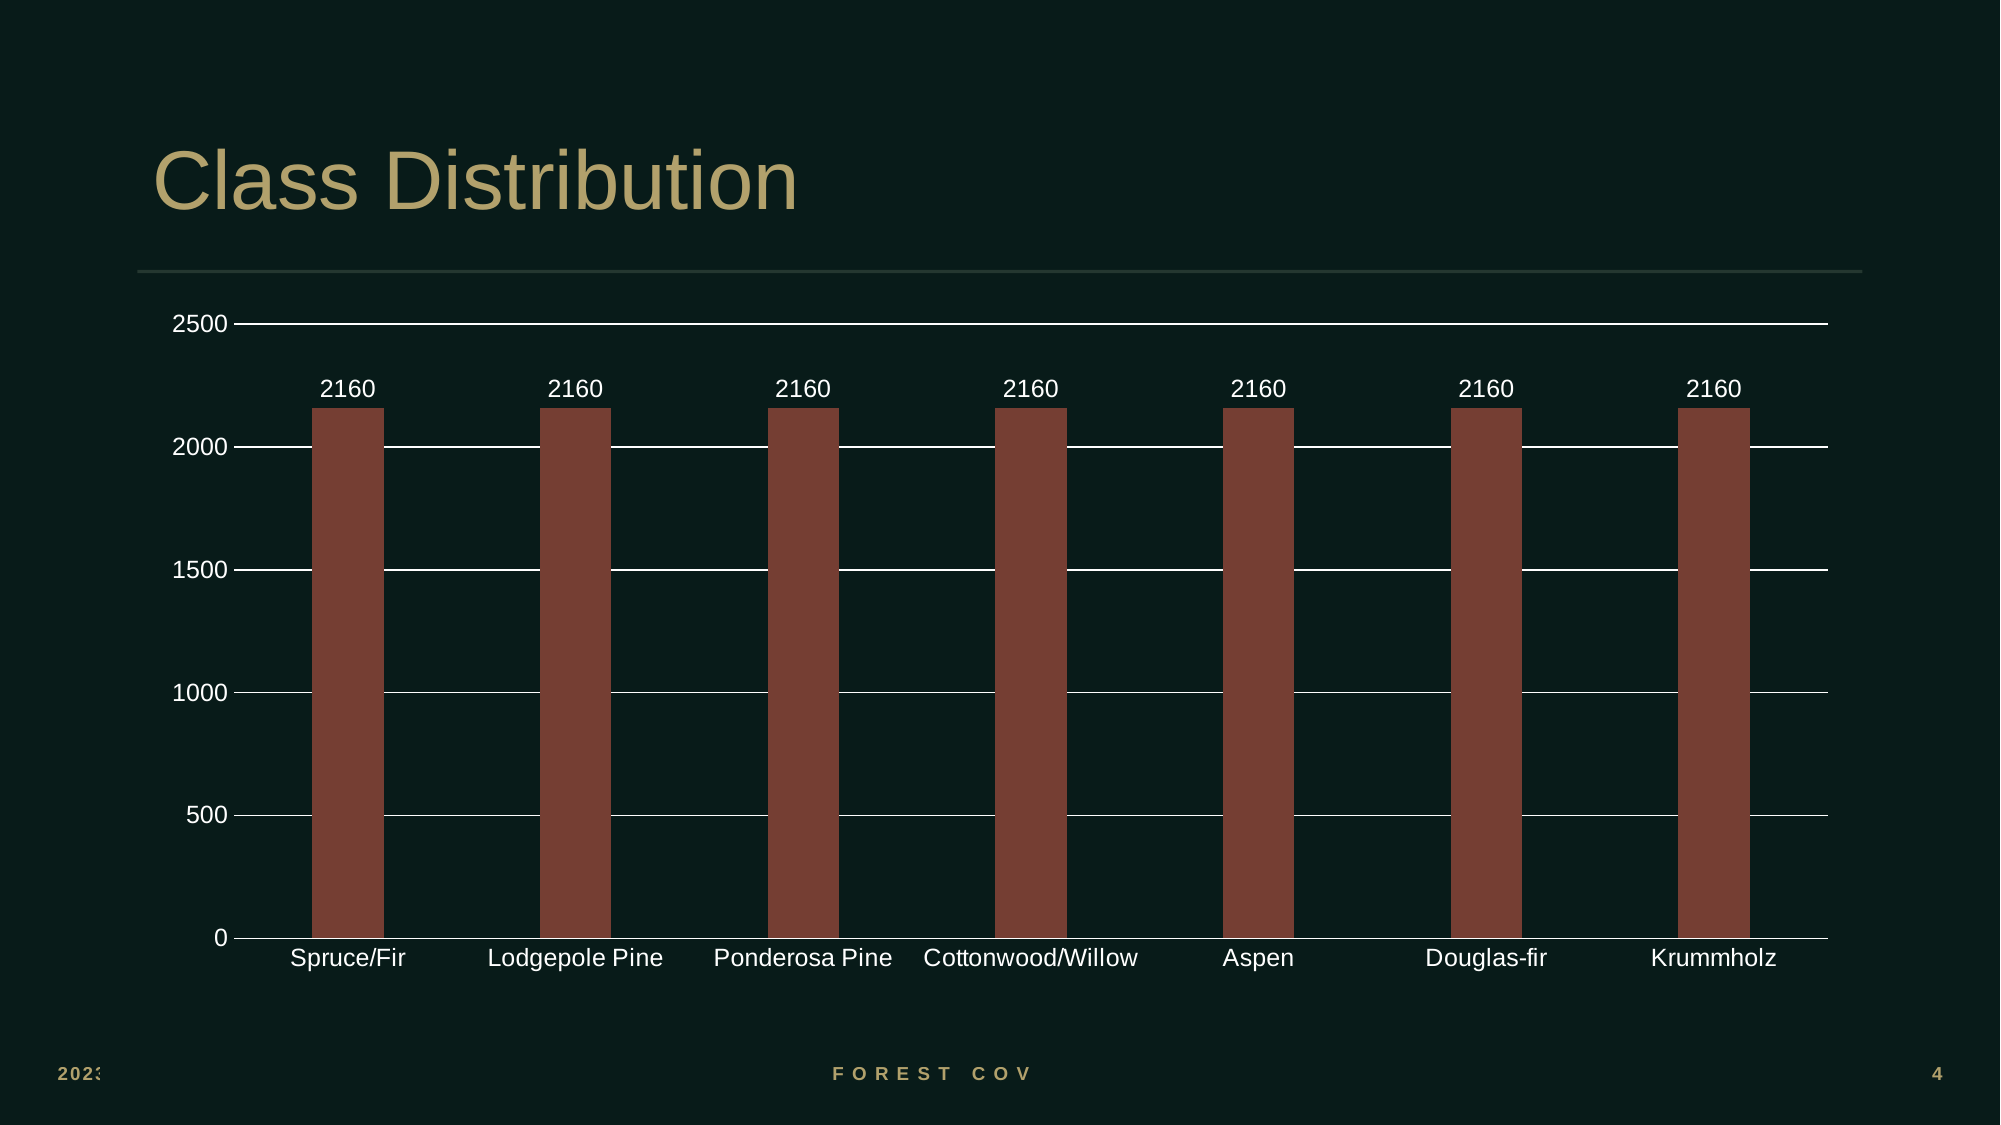

# Class Distribution

### Chart

| Category |  |
|---|---|
| Spruce/Fir | 2160.0 |
| Lodgepole Pine | 2160.0 |
| Ponderosa Pine | 2160.0 |
| Cottonwood/Willow | 2160.0 |
| Aspen | 2160.0 |
| Douglas-fir | 2160.0 |
| Krummholz | 2160.0 |
Forest Cover Type
2023
4